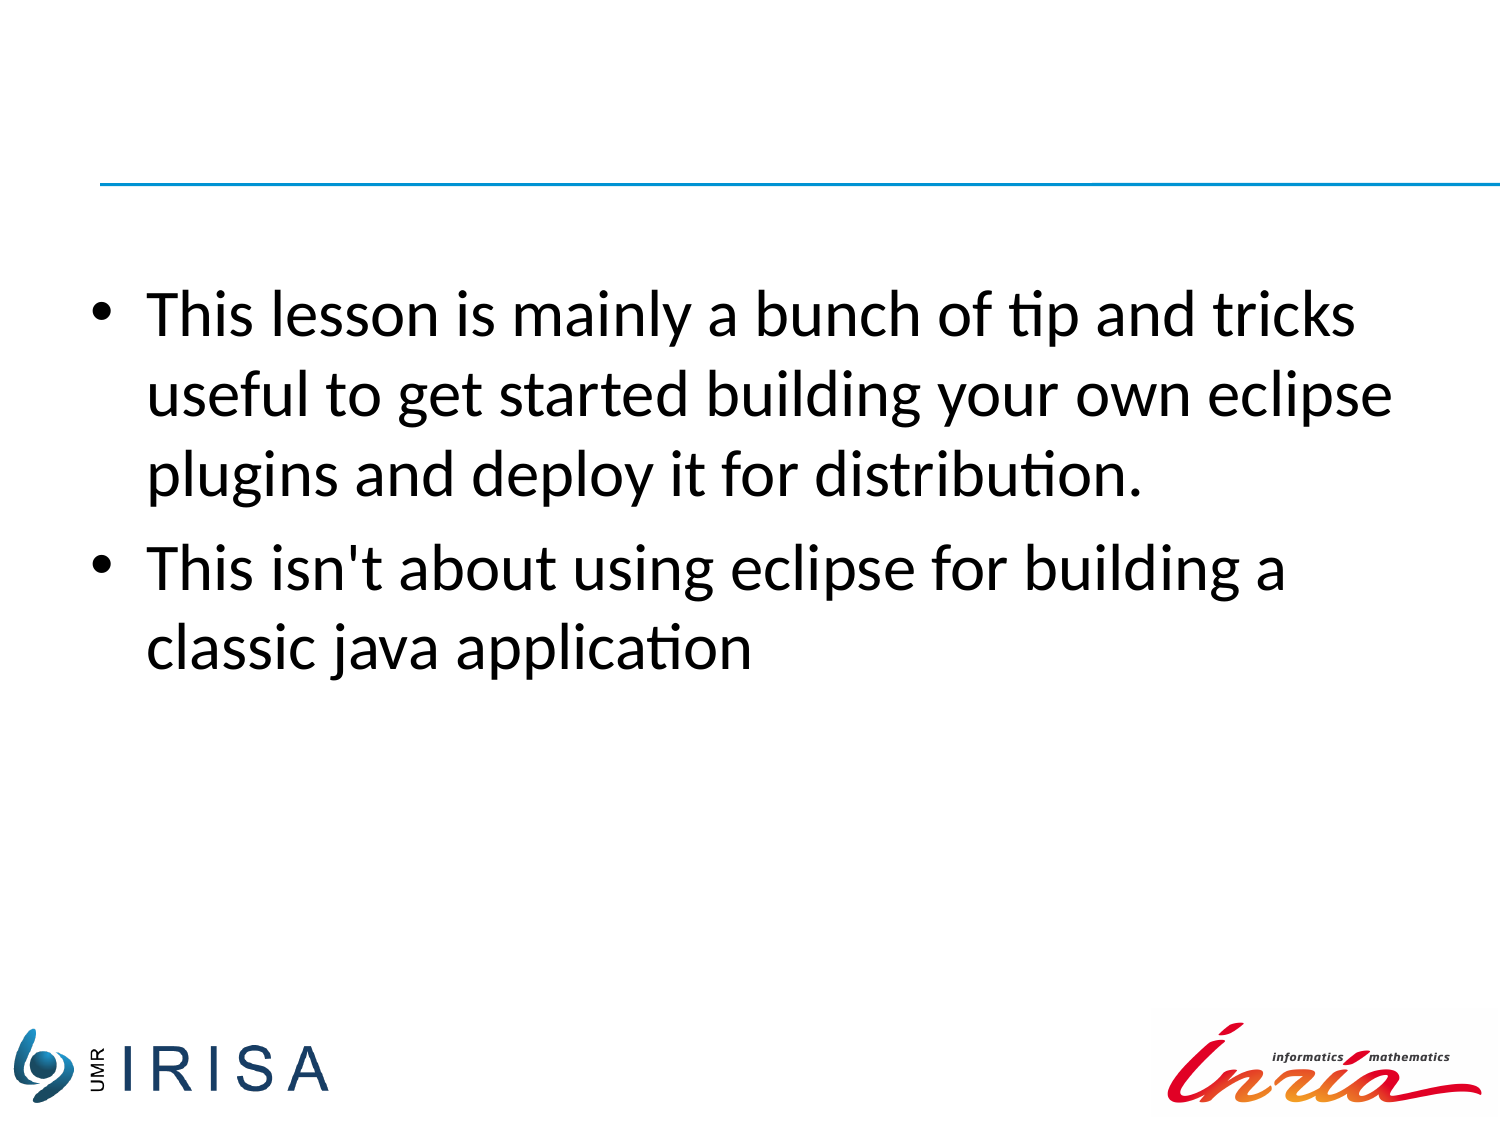

#
This lesson is mainly a bunch of tip and tricks useful to get started building your own eclipse plugins and deploy it for distribution.
This isn't about using eclipse for building a classic java application